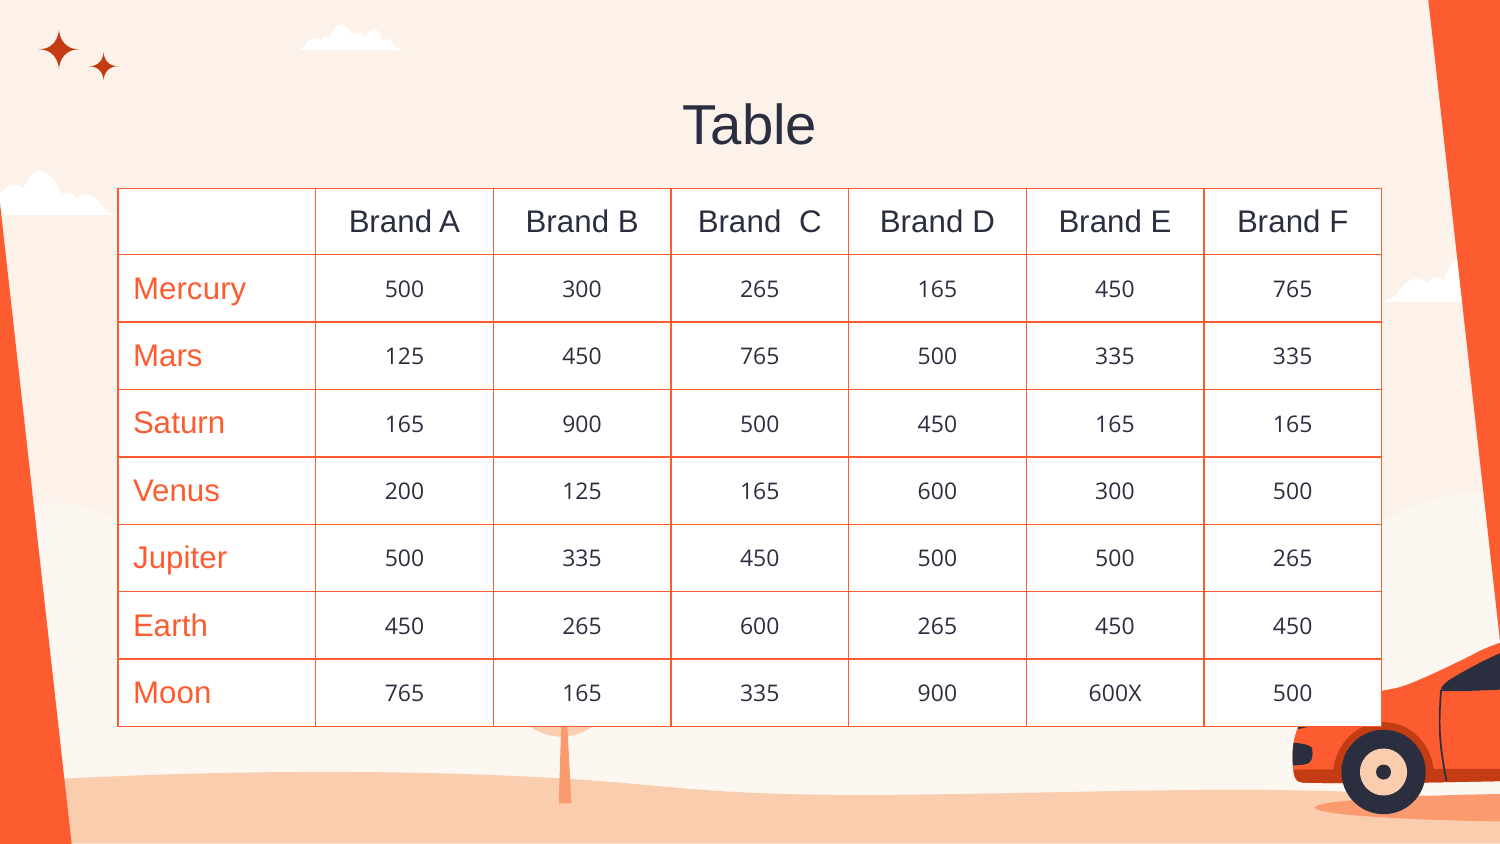

# Table
|  | Brand A | Brand B | Brand C | Brand D | Brand E | Brand F |
| --- | --- | --- | --- | --- | --- | --- |
| Mercury | 500 | 300 | 265 | 165 | 450 | 765 |
| Mars | 125 | 450 | 765 | 500 | 335 | 335 |
| Saturn | 165 | 900 | 500 | 450 | 165 | 165 |
| Venus | 200 | 125 | 165 | 600 | 300 | 500 |
| Jupiter | 500 | 335 | 450 | 500 | 500 | 265 |
| Earth | 450 | 265 | 600 | 265 | 450 | 450 |
| Moon | 765 | 165 | 335 | 900 | 600X | 500 |